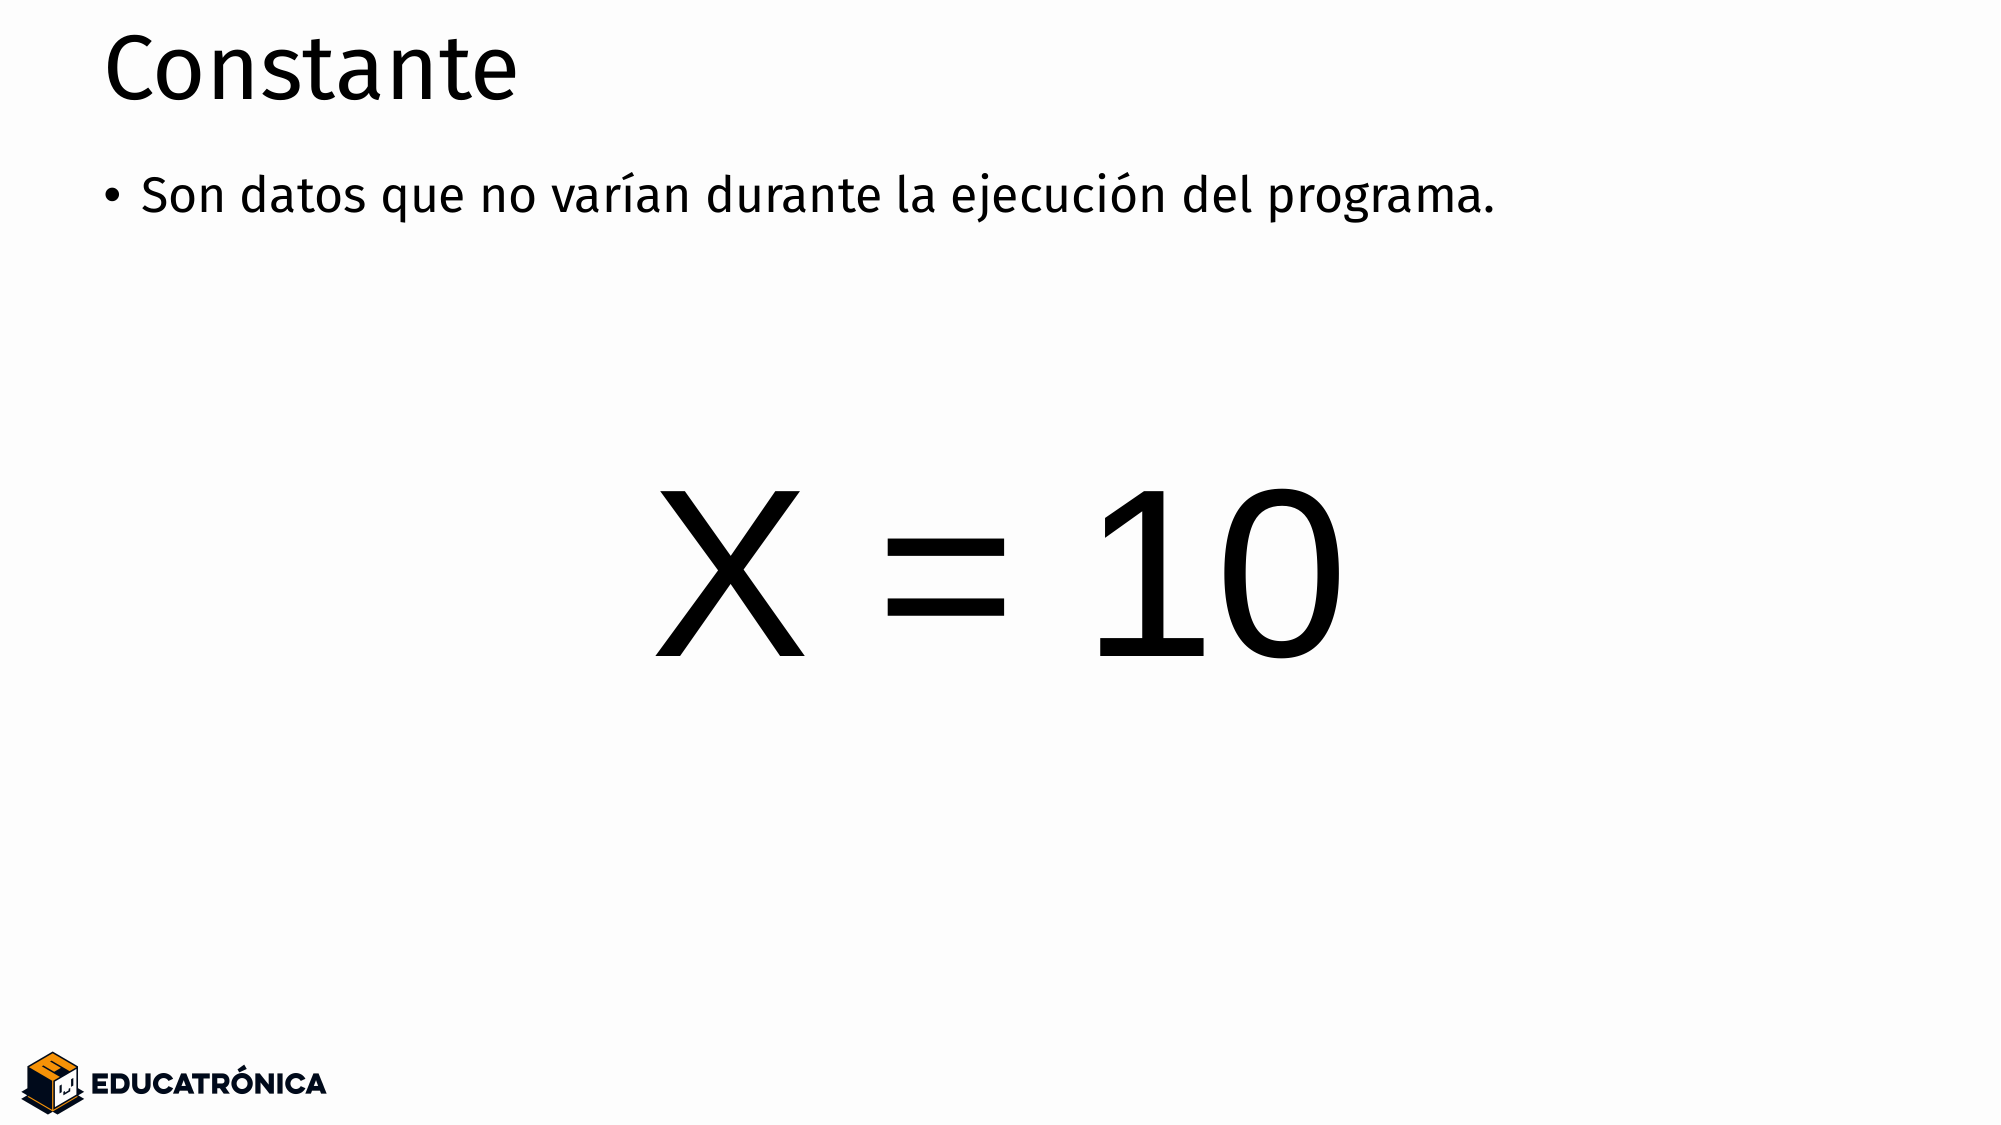

# Constante
Son datos que no varían durante la ejecución del programa.

X = 10